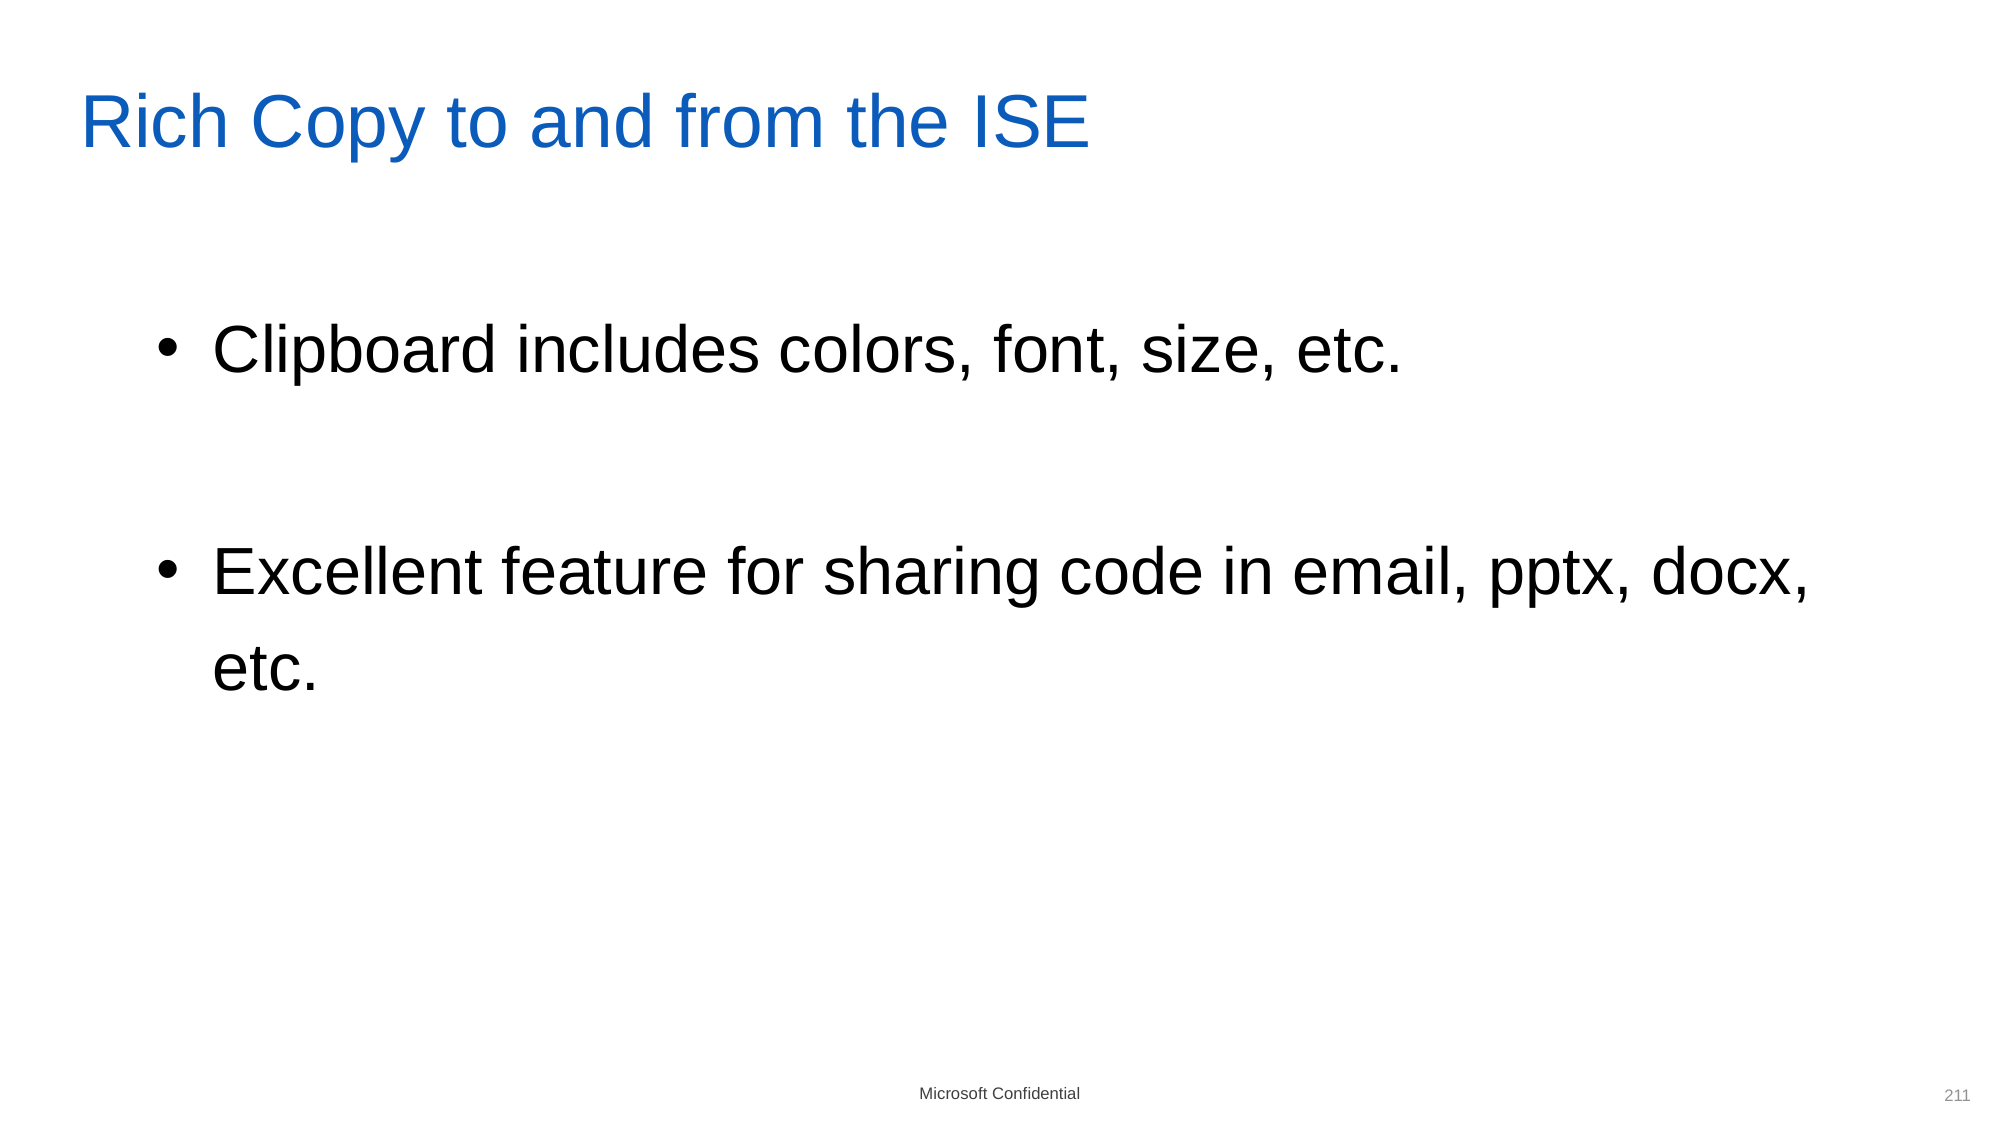

# Rich Copy to and from the ISE
Clipboard includes colors, font, size, etc.

Excellent feature for sharing code in email, pptx, docx, etc.
211